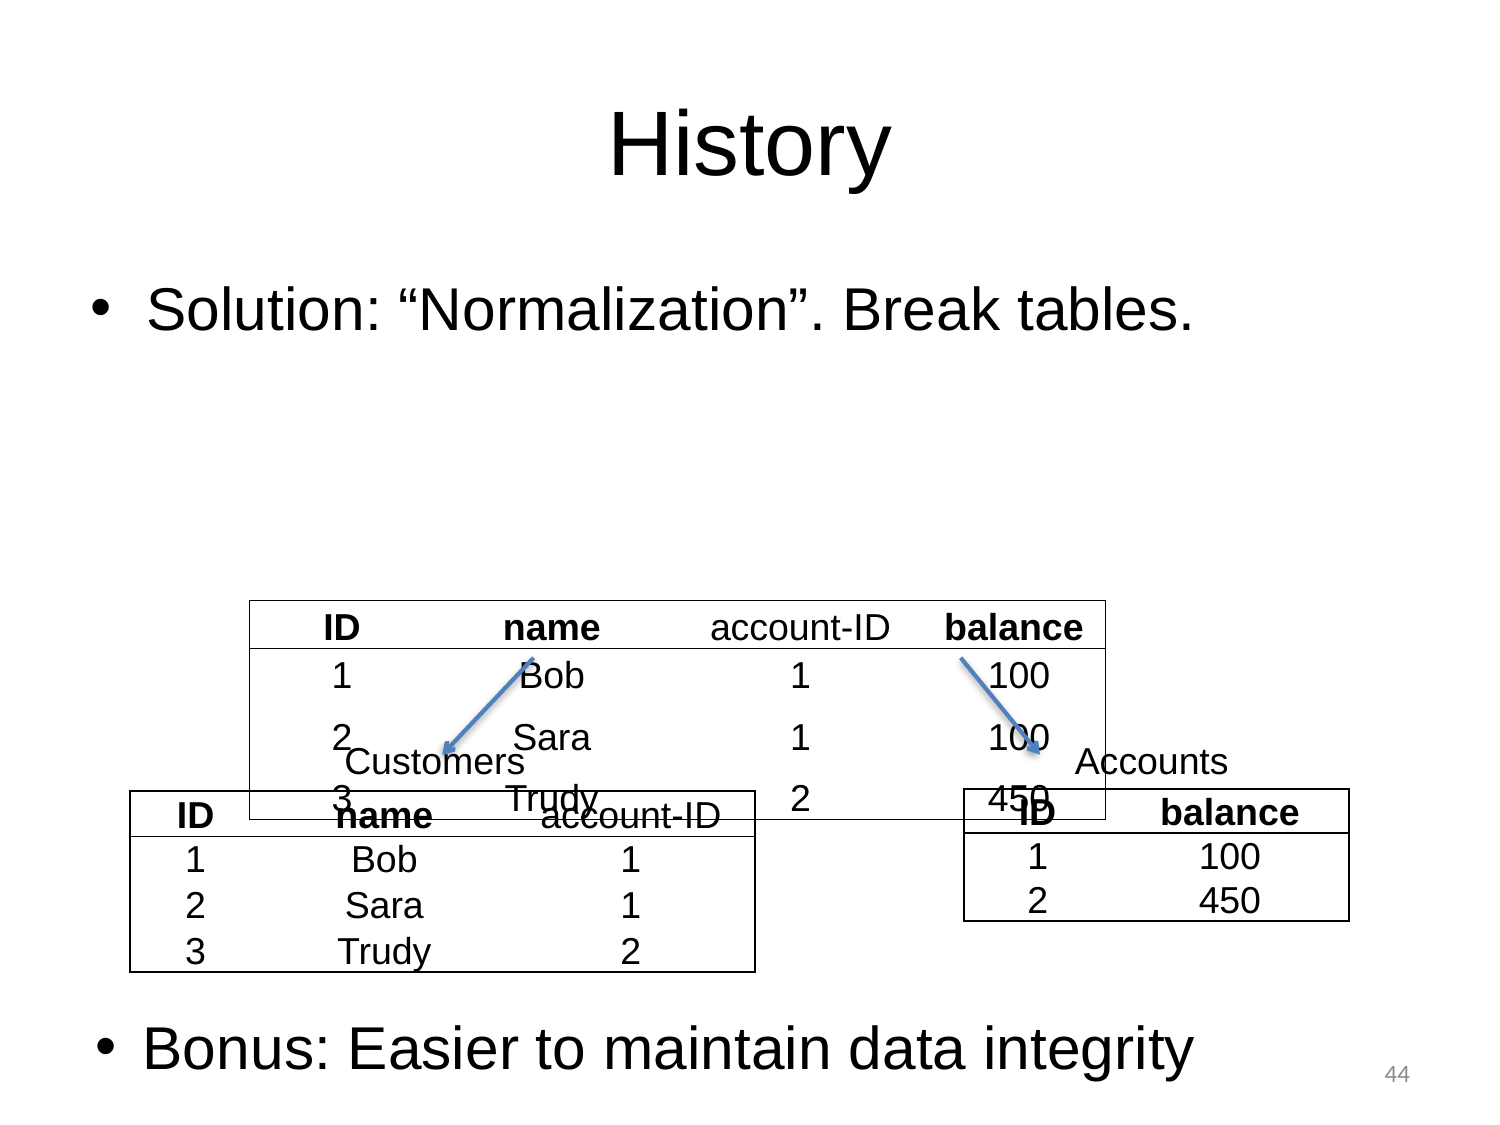

# History
Solution: “Normalization”. Break tables.

| ID | name | account-ID | balance |
| --- | --- | --- | --- |
| 1 | Bob | 1 | 100 |
| 2 | Sara | 1 | 100 |
| 3 | Trudy | 2 | 450 |
Customers
Accounts
| ID | balance |
| --- | --- |
| 1 | 100 |
| 2 | 450 |
| ID | name | account-ID |
| --- | --- | --- |
| 1 | Bob | 1 |
| 2 | Sara | 1 |
| 3 | Trudy | 2 |
Bonus: Easier to maintain data integrity
44